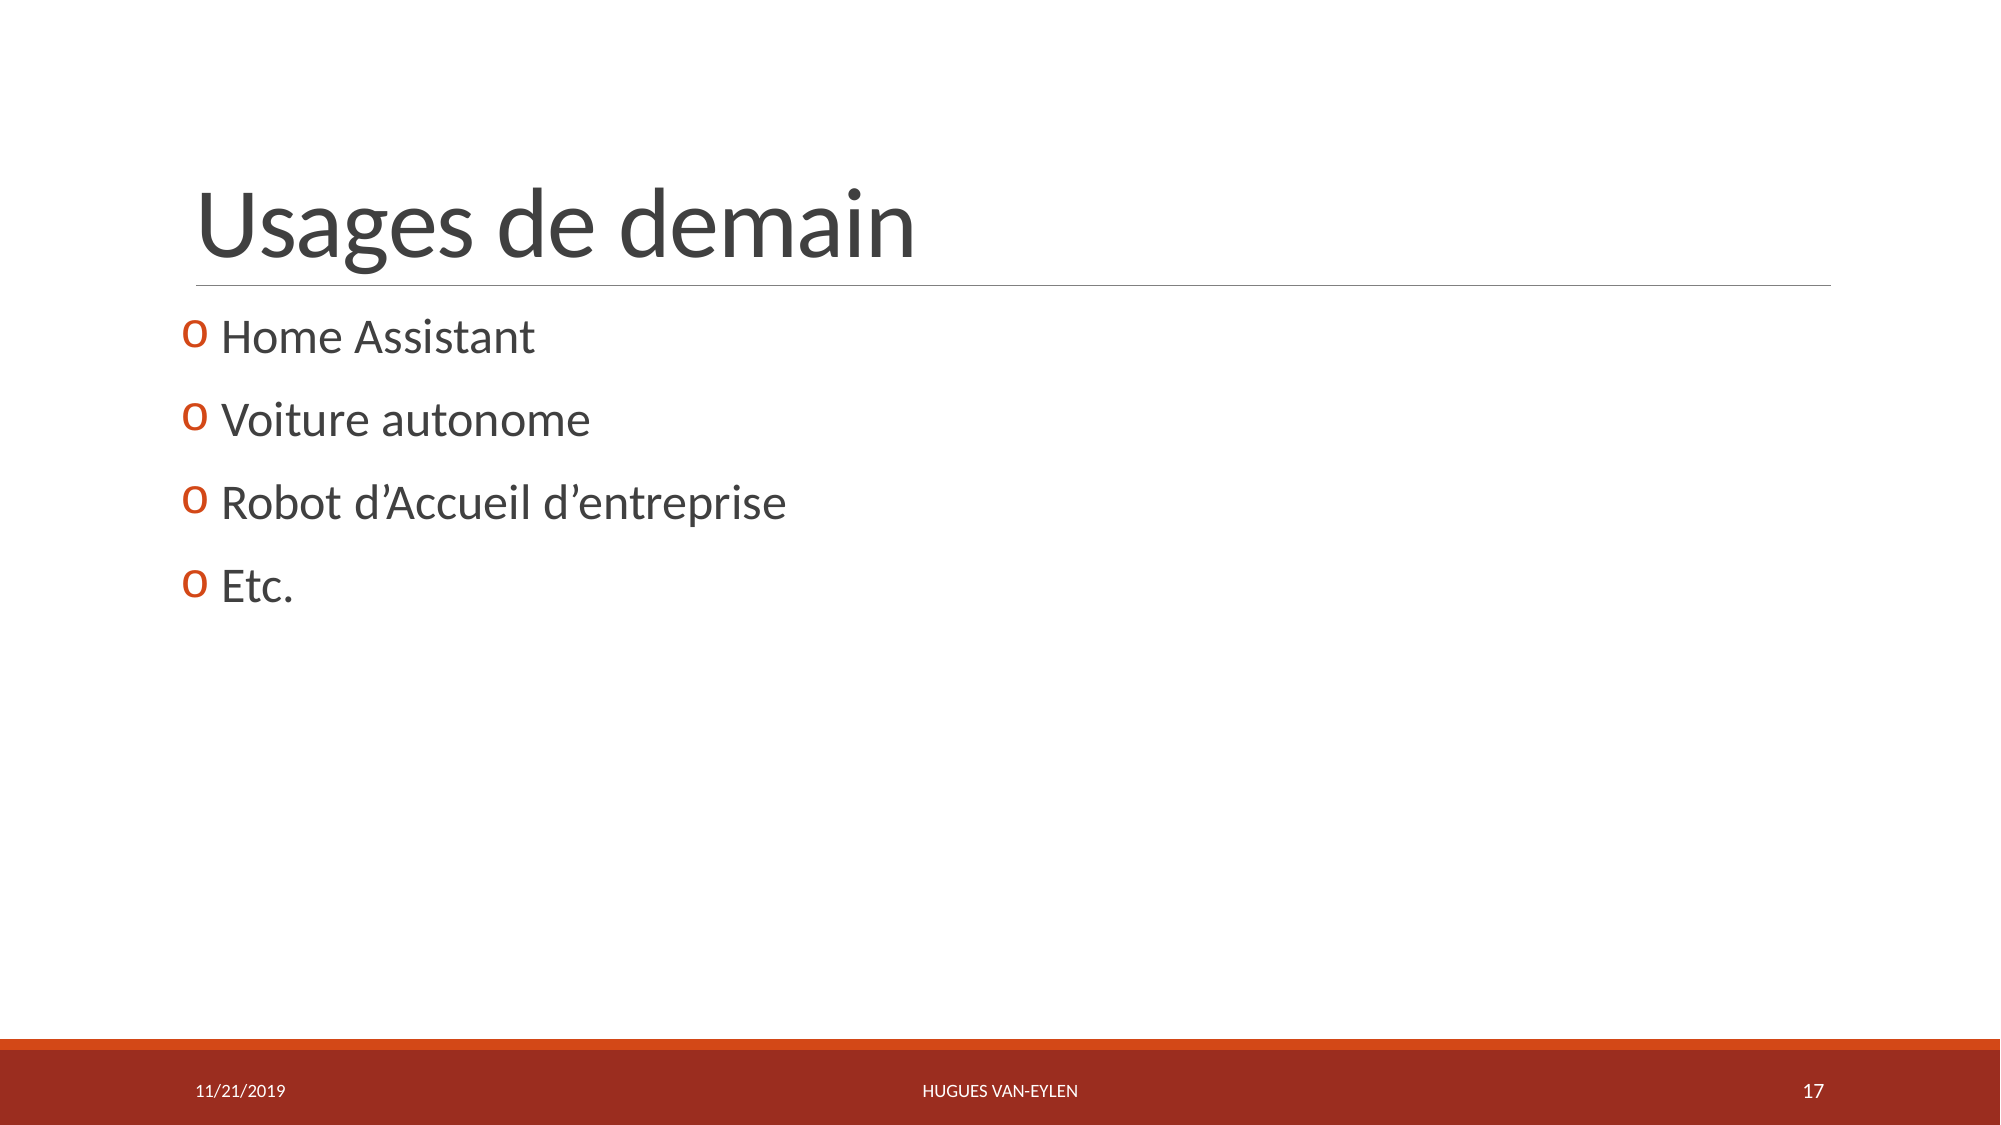

# Usages de demain
 Home Assistant
 Voiture autonome
 Robot d’Accueil d’entreprise
 Etc.
11/21/2019
Hugues Van-Eylen
17